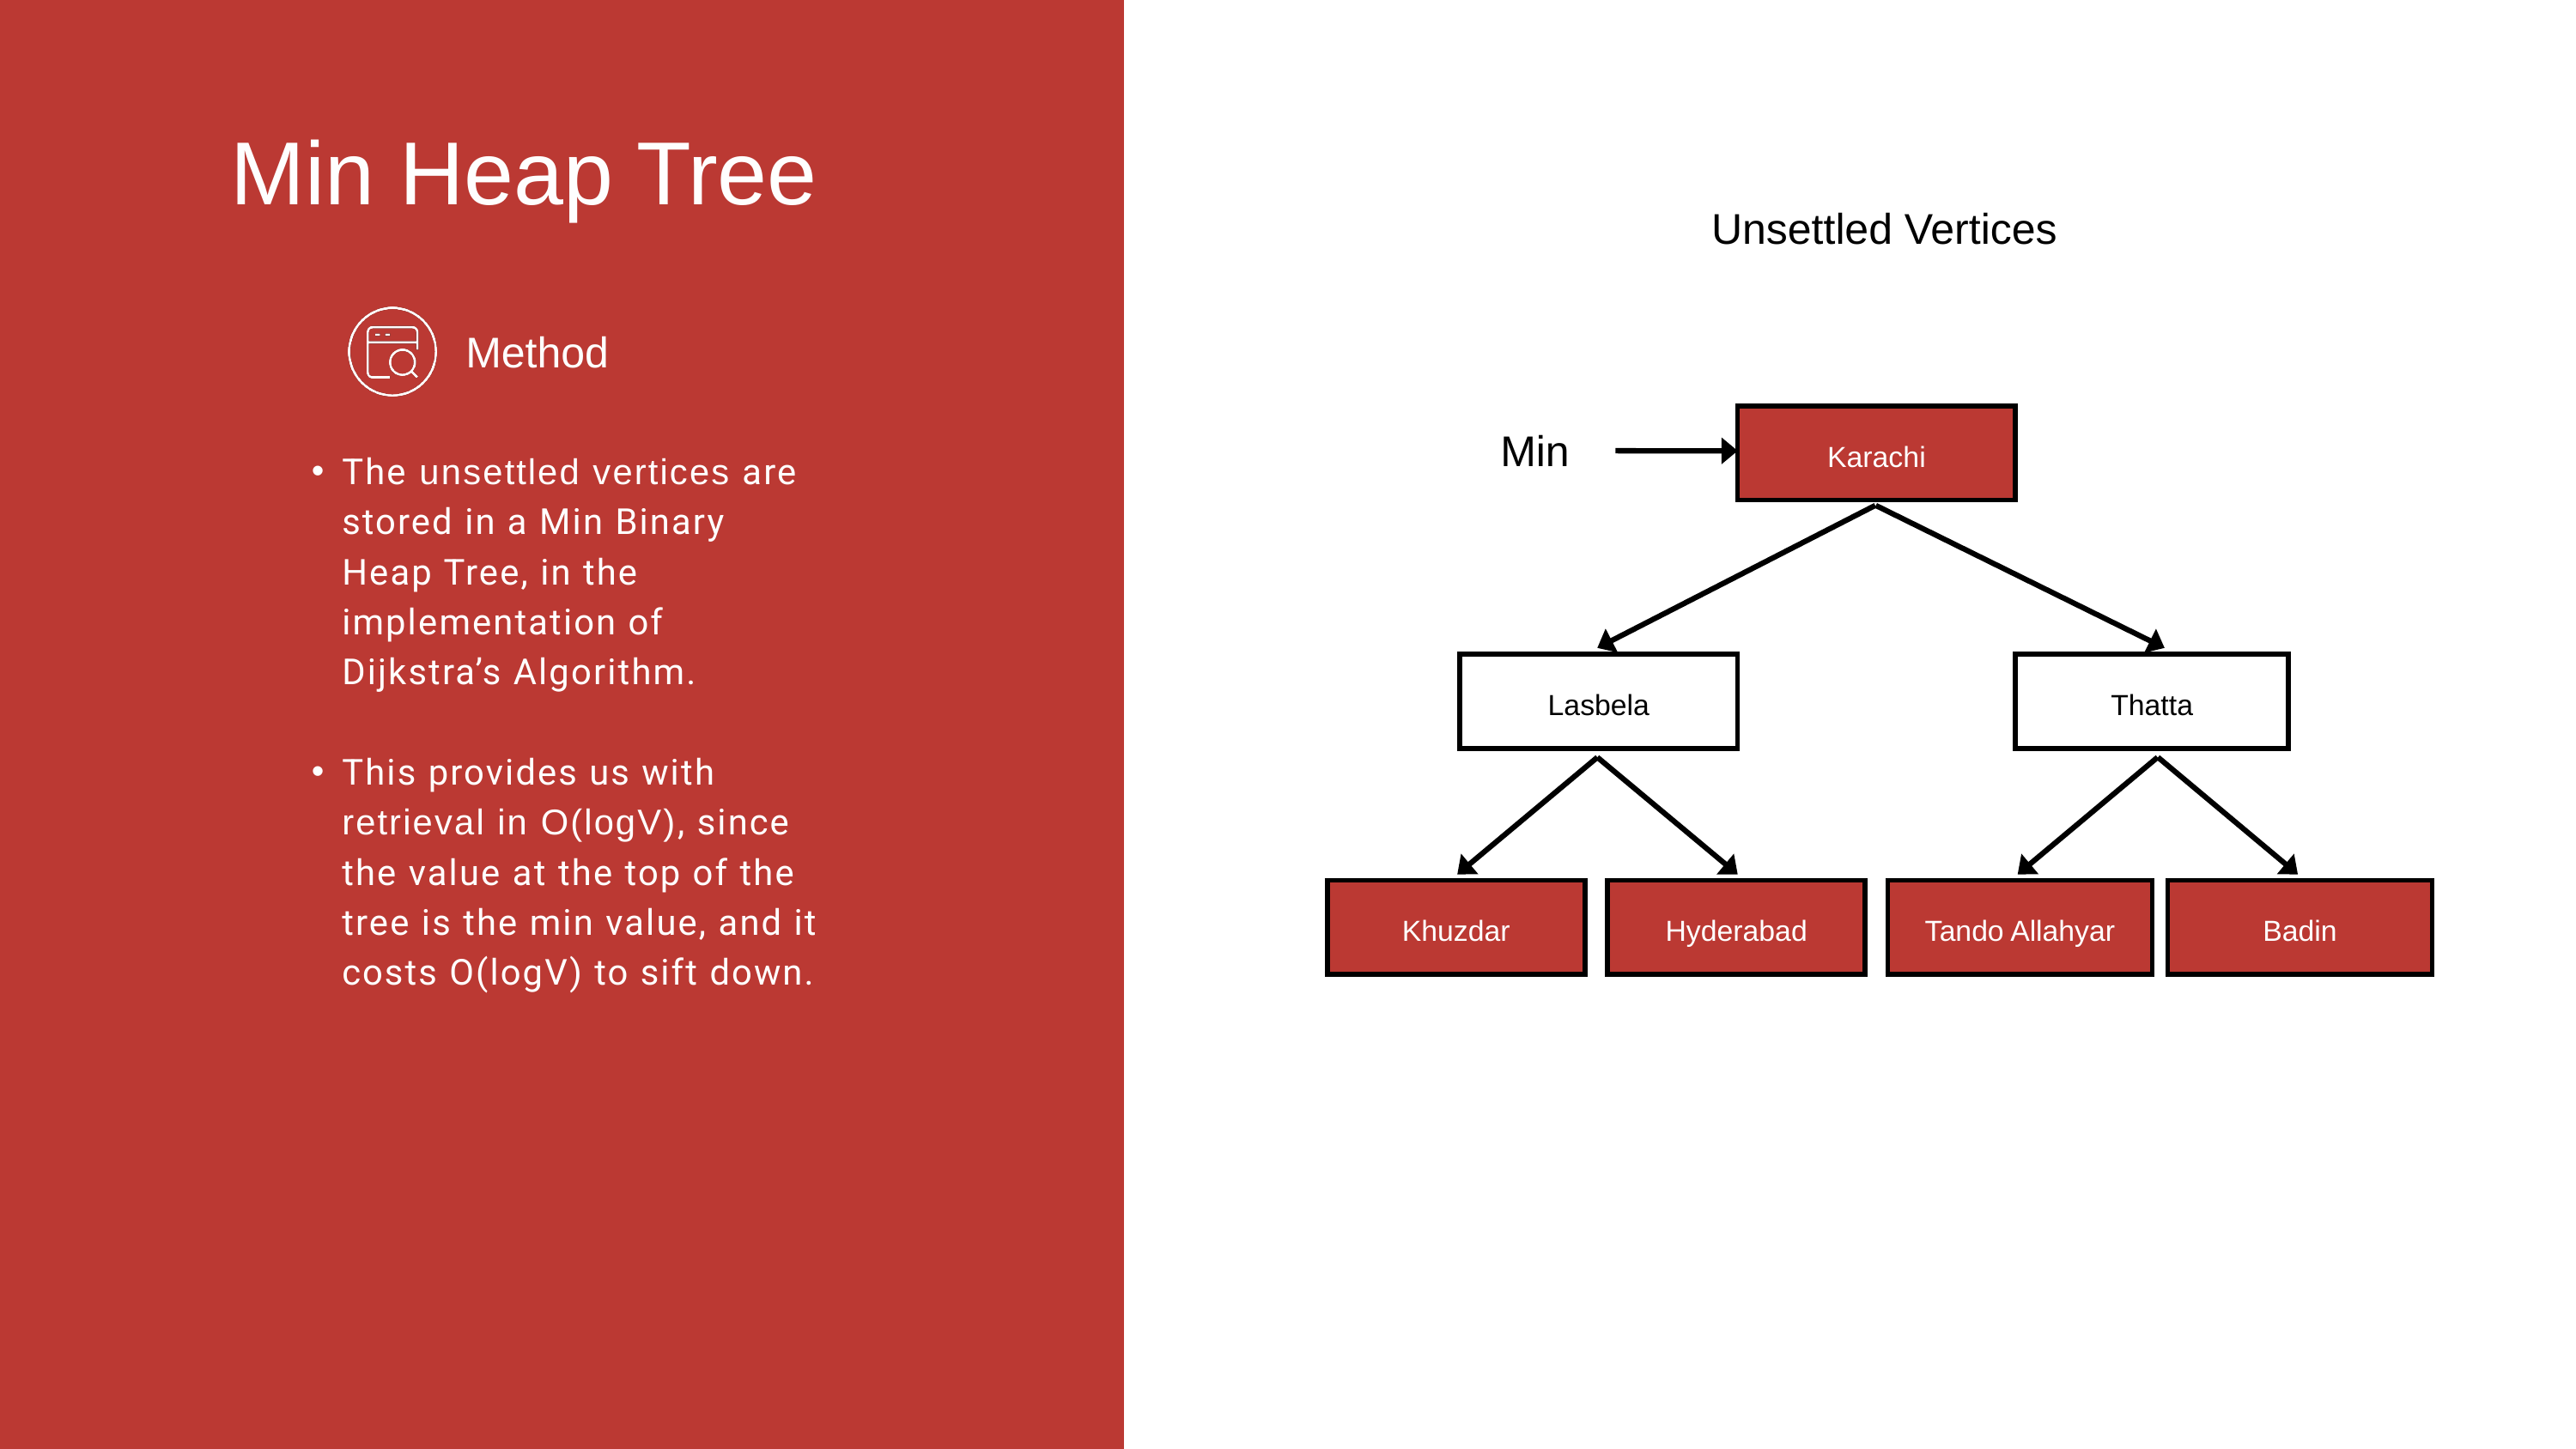

Min Heap Tree
Unsettled Vertices

Method
| Karachi |
| --- |
Min
The unsettled vertices are stored in a Min Binary Heap Tree, in the implementation of Dijkstra’s Algorithm.

This provides us with retrieval in O(logV), since the value at the top of the tree is the min value, and it costs O(logV) to sift down.

| Lasbela |
| --- |
| Thatta |
| --- |

| Khuzdar |
| --- |
| Hyderabad |
| --- |
| Tando Allahyar |
| --- |
| Badin |
| --- |